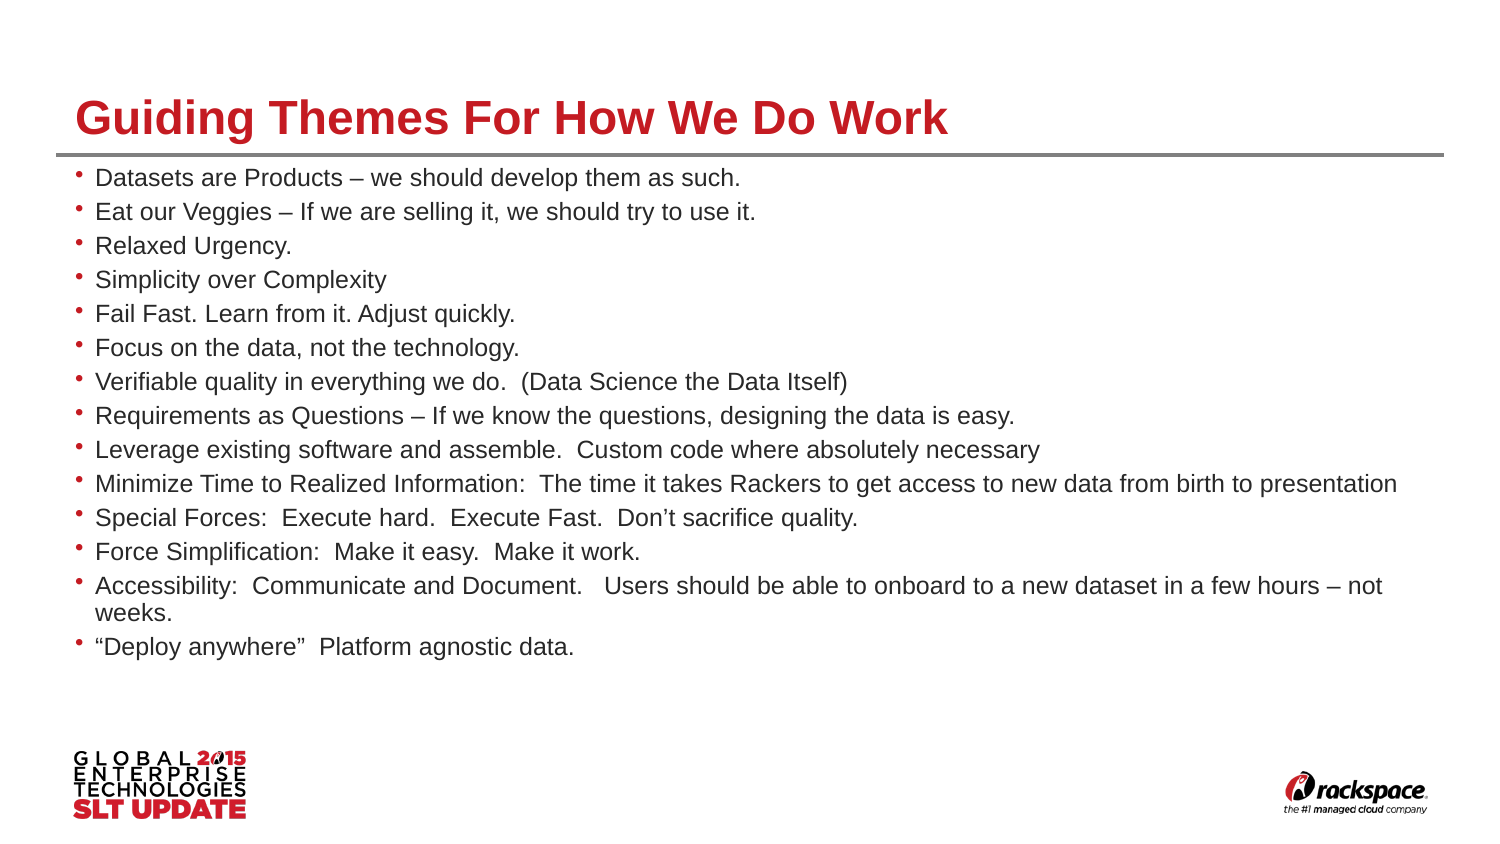

# Guiding Themes For How We Do Work
Datasets are Products – we should develop them as such.
Eat our Veggies – If we are selling it, we should try to use it.
Relaxed Urgency.
Simplicity over Complexity
Fail Fast. Learn from it. Adjust quickly.
Focus on the data, not the technology.
Verifiable quality in everything we do.  (Data Science the Data Itself)
Requirements as Questions – If we know the questions, designing the data is easy.
Leverage existing software and assemble.  Custom code where absolutely necessary
Minimize Time to Realized Information:  The time it takes Rackers to get access to new data from birth to presentation
Special Forces:  Execute hard.  Execute Fast.  Don’t sacrifice quality.
Force Simplification:  Make it easy.  Make it work.
Accessibility:  Communicate and Document.   Users should be able to onboard to a new dataset in a few hours – not weeks.
“Deploy anywhere”  Platform agnostic data.